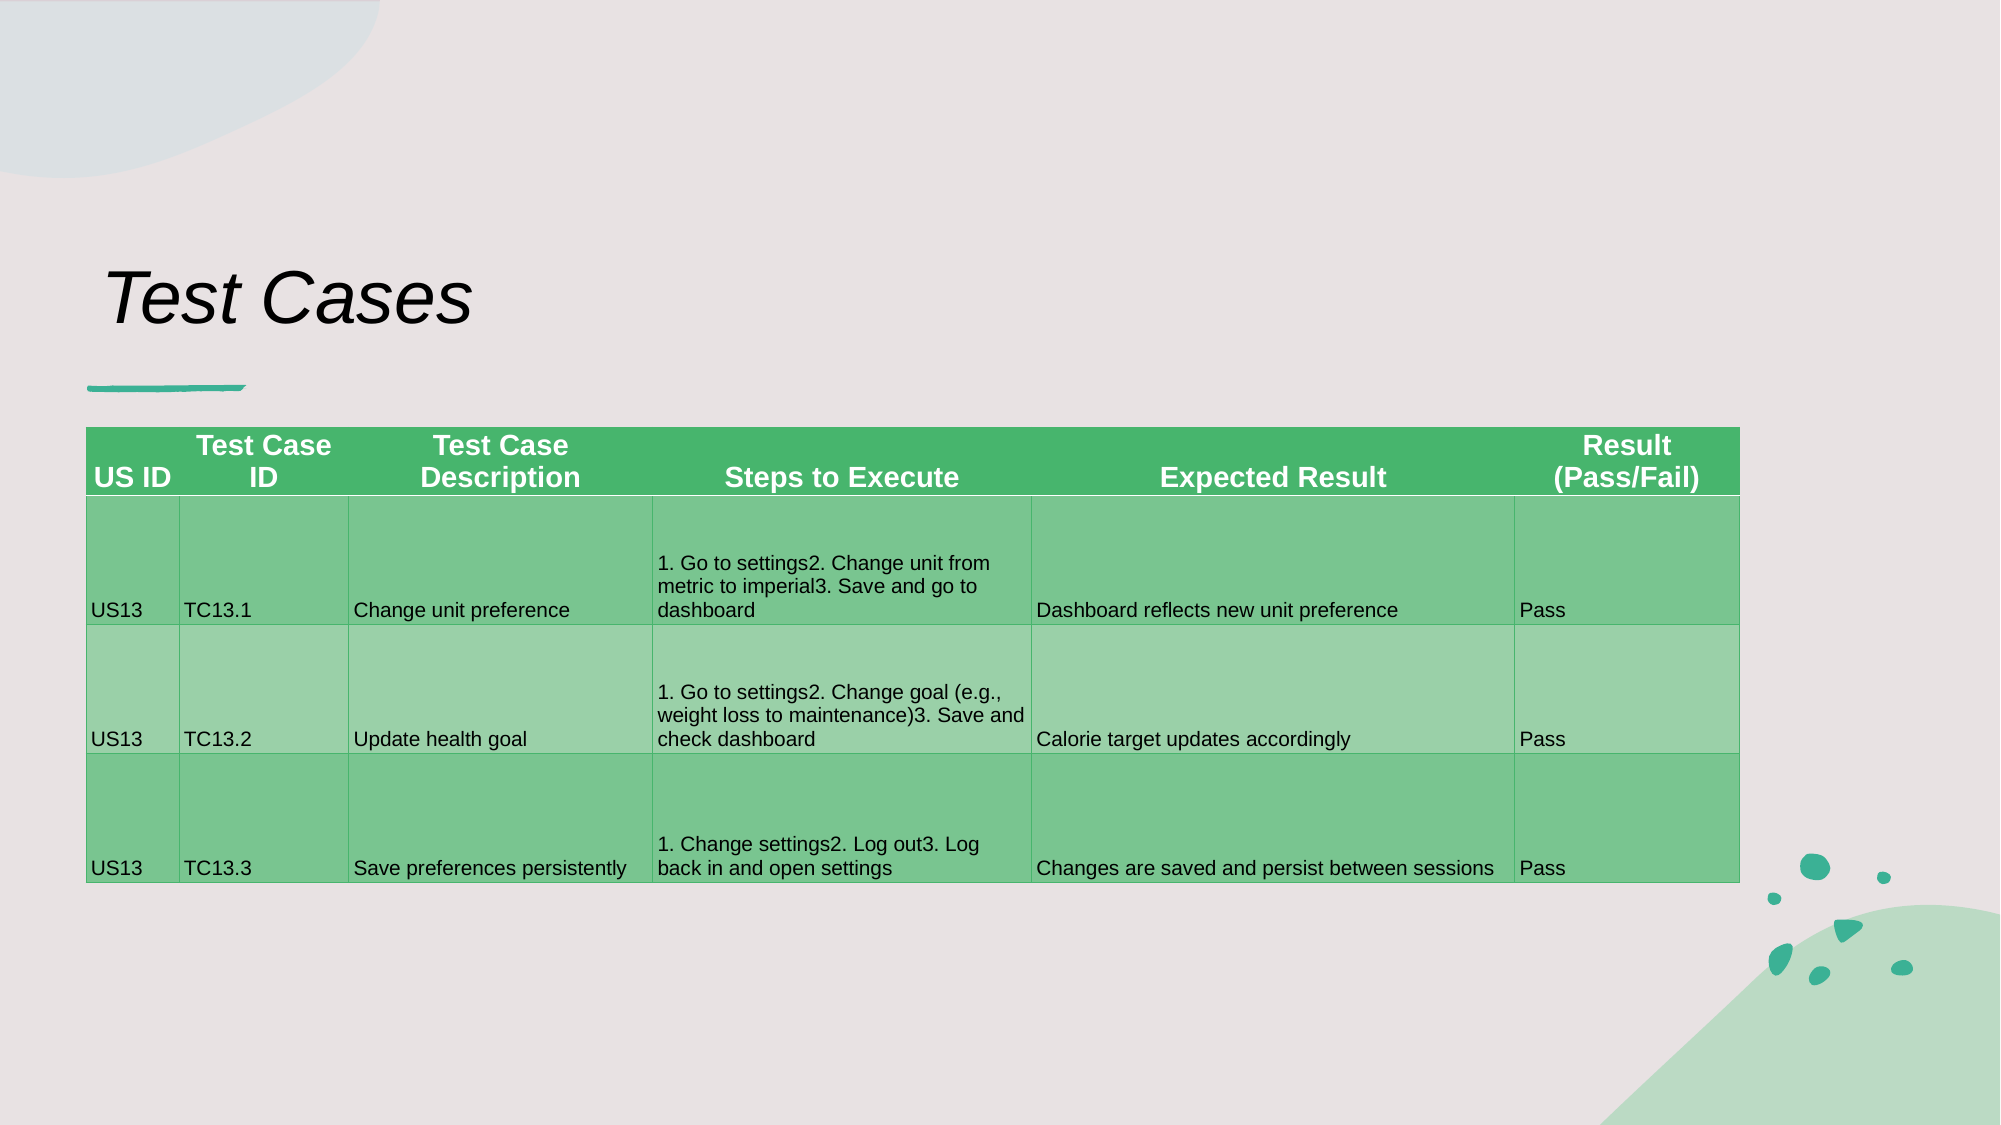

# Test Cases

| US ID | Test Case ID | Test Case Description | Steps to Execute | Expected Result | Result (Pass/Fail) |
| --- | --- | --- | --- | --- | --- |
| US13 | TC13.1 | Change unit preference | 1. Go to settings2. Change unit from metric to imperial3. Save and go to dashboard | Dashboard reflects new unit preference | Pass |
| US13 | TC13.2 | Update health goal | 1. Go to settings2. Change goal (e.g., weight loss to maintenance)3. Save and check dashboard | Calorie target updates accordingly | Pass |
| US13 | TC13.3 | Save preferences persistently | 1. Change settings2. Log out3. Log back in and open settings | Changes are saved and persist between sessions | Pass |